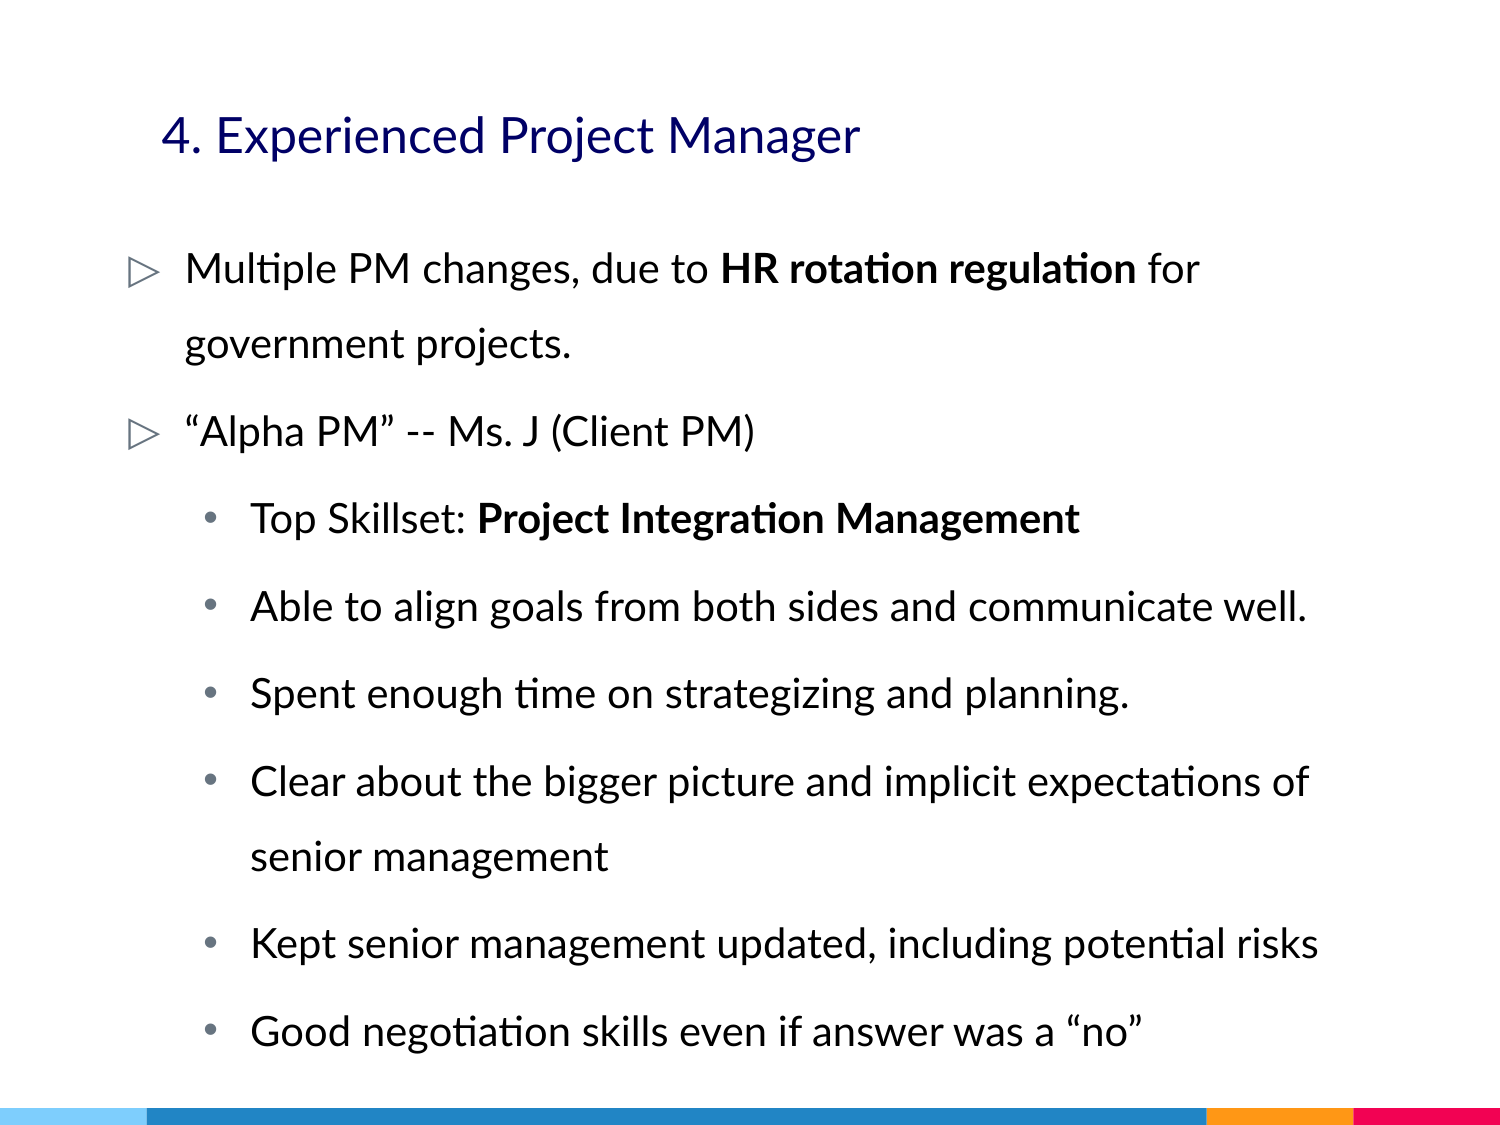

# 4. Experienced Project Manager
Multiple PM changes, due to HR rotation regulation for government projects.
“Alpha PM” -- Ms. J (Client PM)
Top Skillset: Project Integration Management
Able to align goals from both sides and communicate well.
Spent enough time on strategizing and planning.
Clear about the bigger picture and implicit expectations of senior management
Kept senior management updated, including potential risks
Good negotiation skills even if answer was a “no”